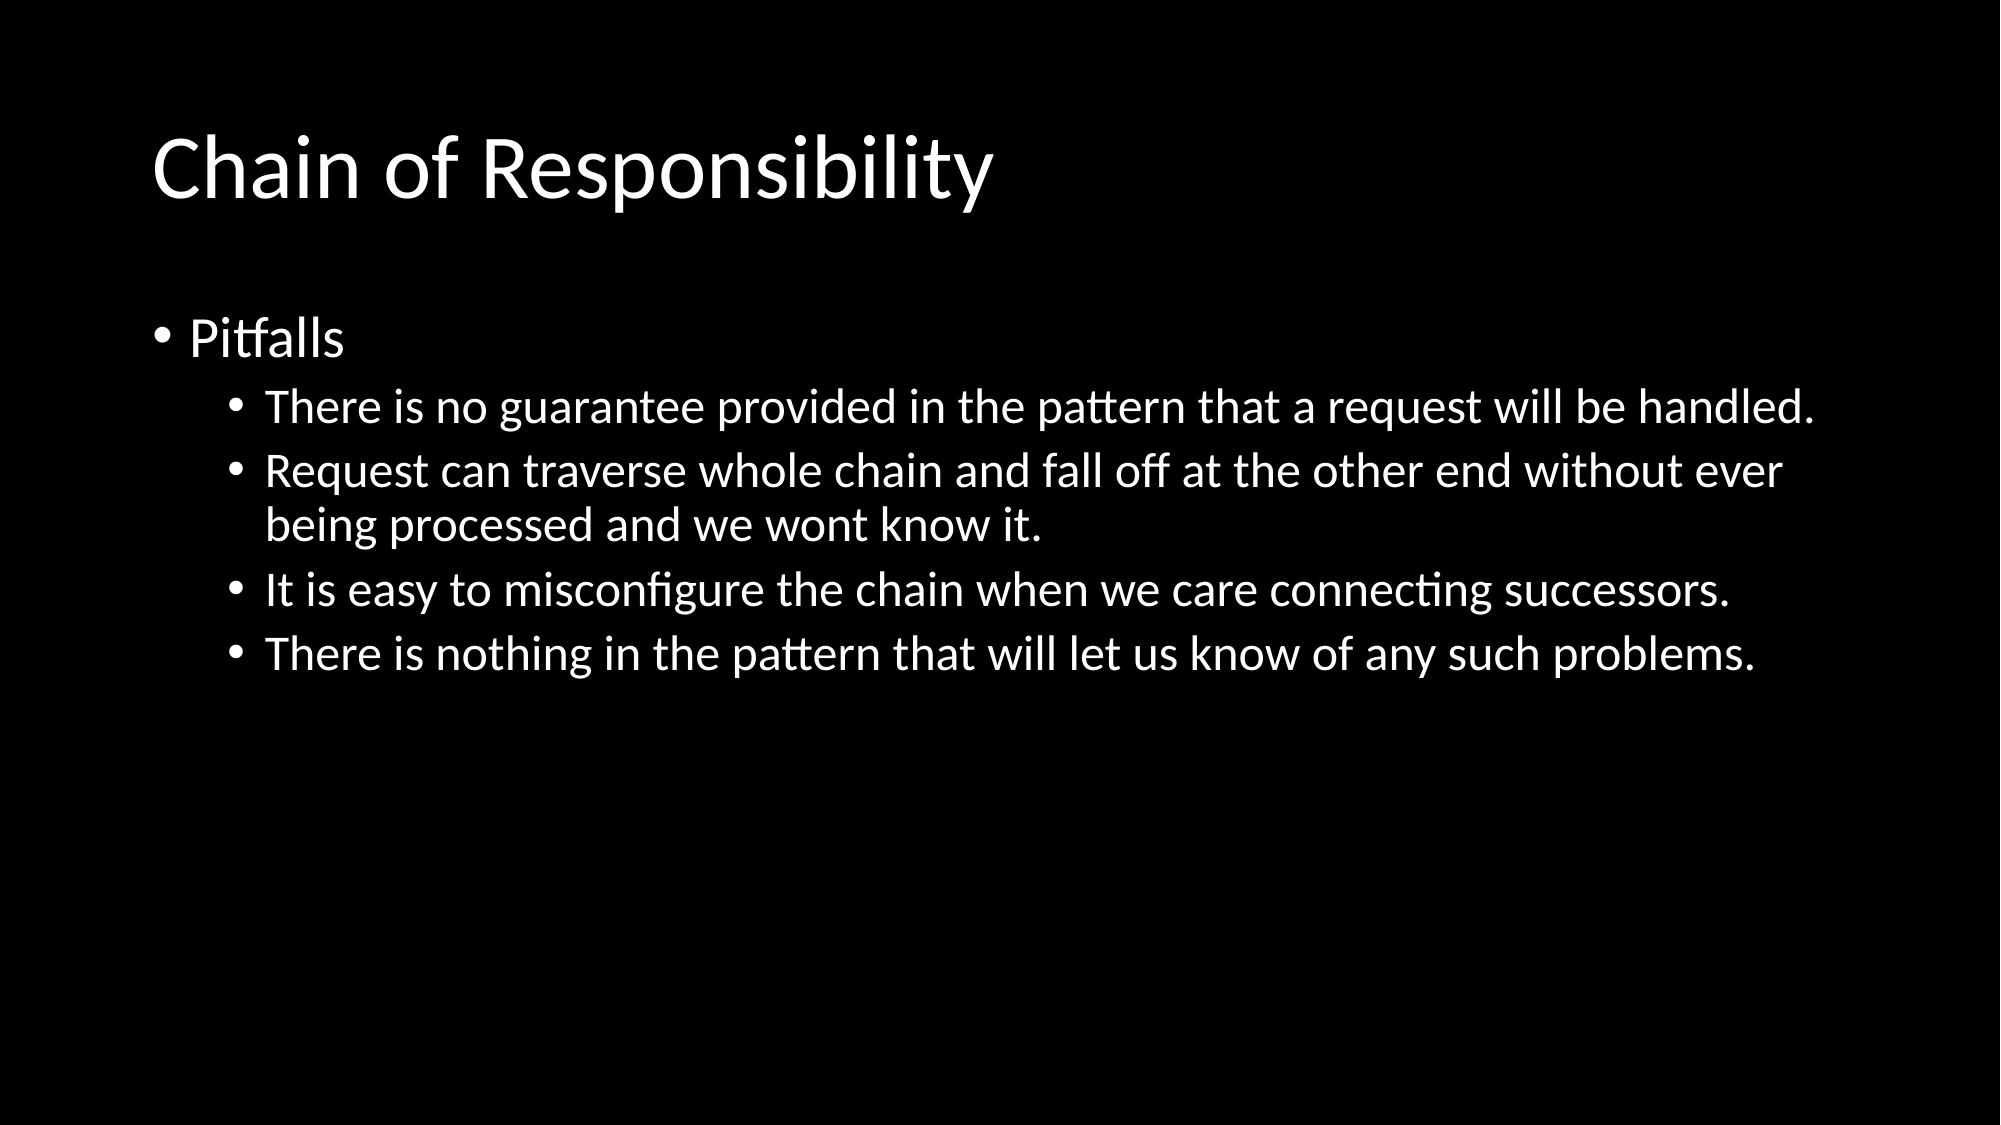

# Chain of Responsibility
Pitfalls
There is no guarantee provided in the pattern that a request will be handled.
Request can traverse whole chain and fall off at the other end without ever being processed and we wont know it.
It is easy to misconfigure the chain when we care connecting successors.
There is nothing in the pattern that will let us know of any such problems.